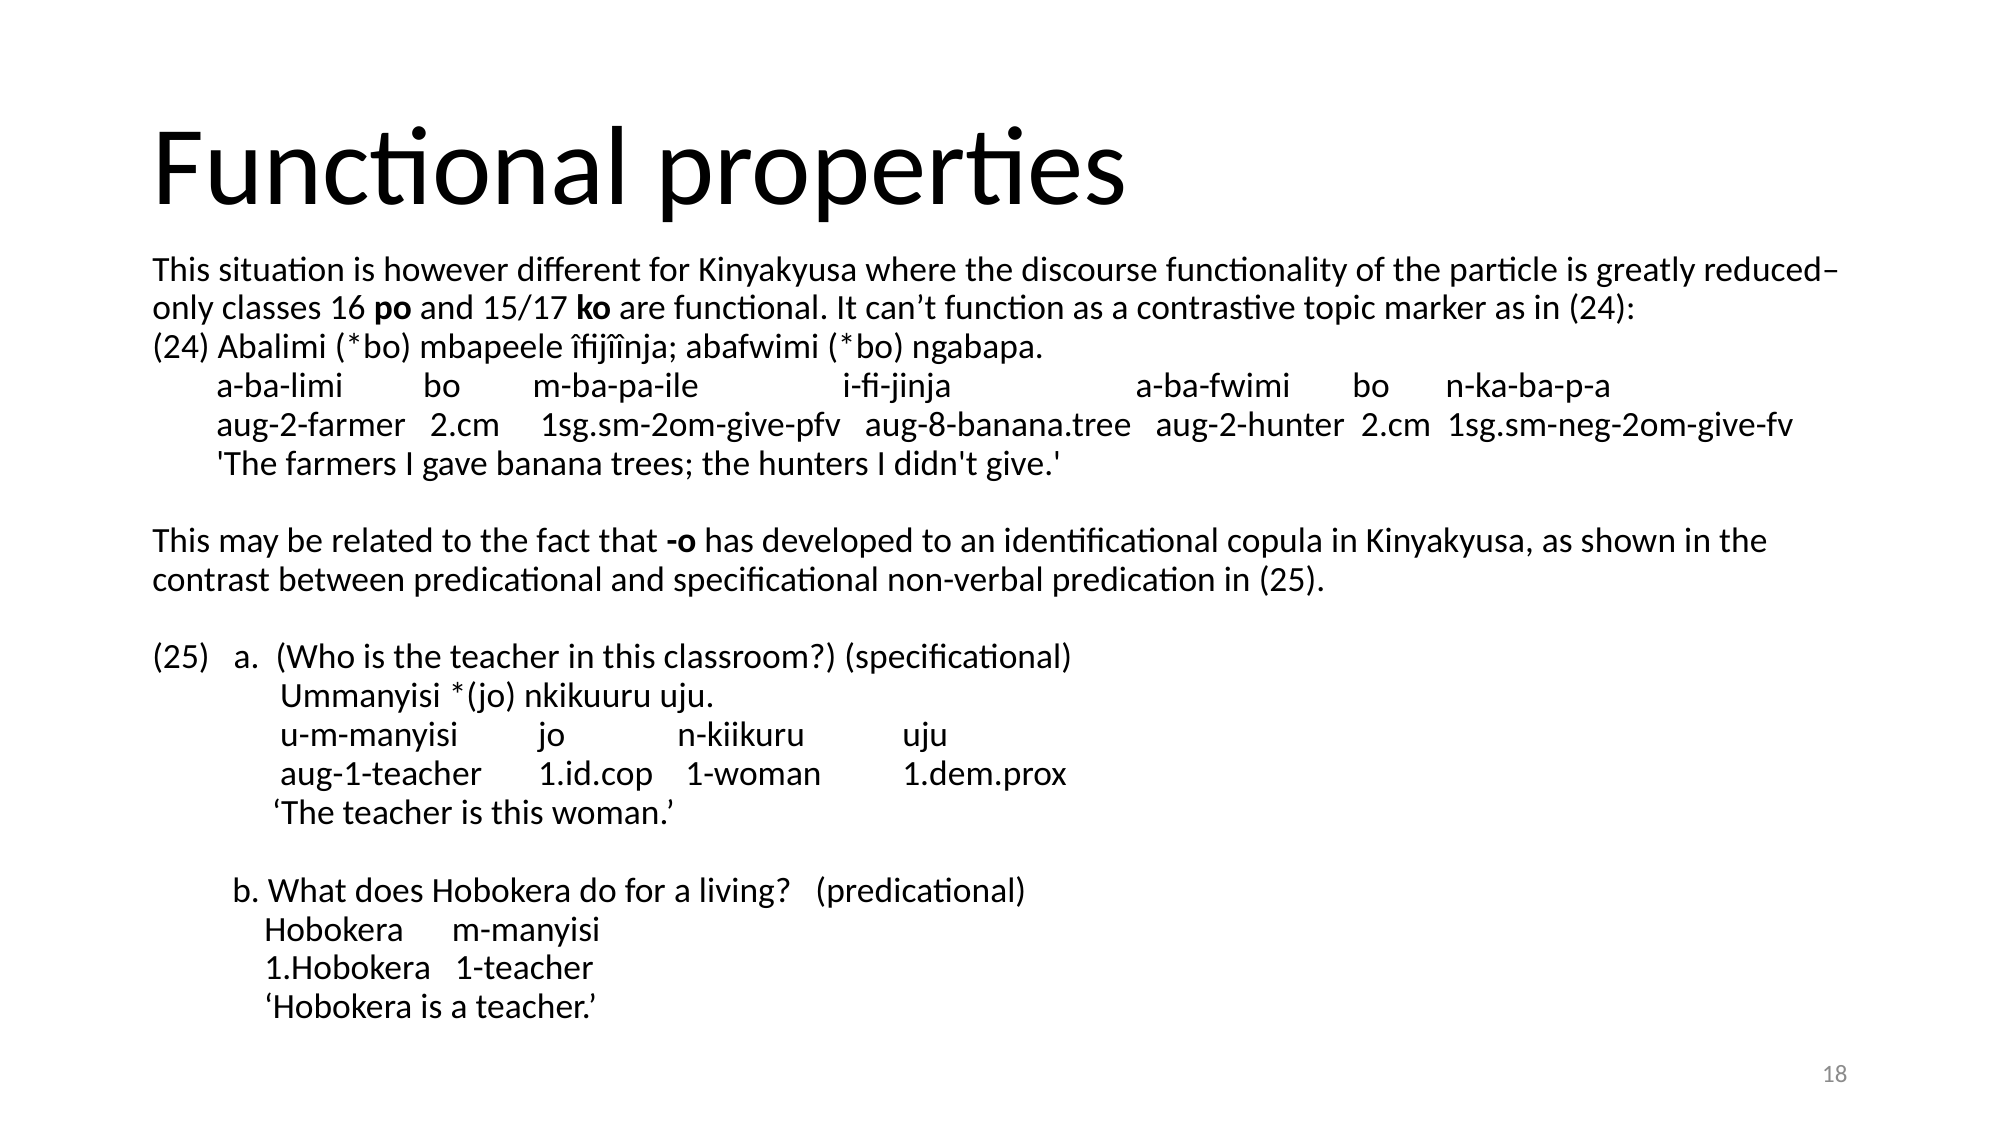

Functional properties
This situation is however different for Kinyakyusa where the discourse functionality of the particle is greatly reduced–only classes 16 po and 15/17 ko are functional. It can’t function as a contrastive topic marker as in (24):
(24) Abalimi (*bo) mbapeele îfijîînja; abafwimi (*bo) ngabapa.
        a-ba-limi          bo         m-ba-pa-ile                  i-fi-jinja                       a-ba-fwimi  	bo       n-ka-ba-p-a
        aug-2-farmer   2.cm     1sg.sm-2om-give-pfv   aug-8-banana.tree   aug-2-hunter  2.cm  1sg.sm-neg-2om-give-fv
        'The farmers I gave banana trees; the hunters I didn't give.'

This may be related to the fact that -o has developed to an identificational copula in Kinyakyusa, as shown in the contrast between predicational and specificational non-verbal predication in (25).

(25)   a.  (Who is the teacher in this classroom?) (specificational)
                Ummanyisi *(jo) nkikuuru uju.
                u-m-manyisi          jo              n-kiikuru 	uju
                aug-1-teacher       1.id.cop    1-woman	1.dem.prox
               ‘The teacher is this woman.’

          b. What does Hobokera do for a living?   (predicational)
              Hobokera      m-manyisi
              1.Hobokera   1-teacher
              ‘Hobokera is a teacher.’
18